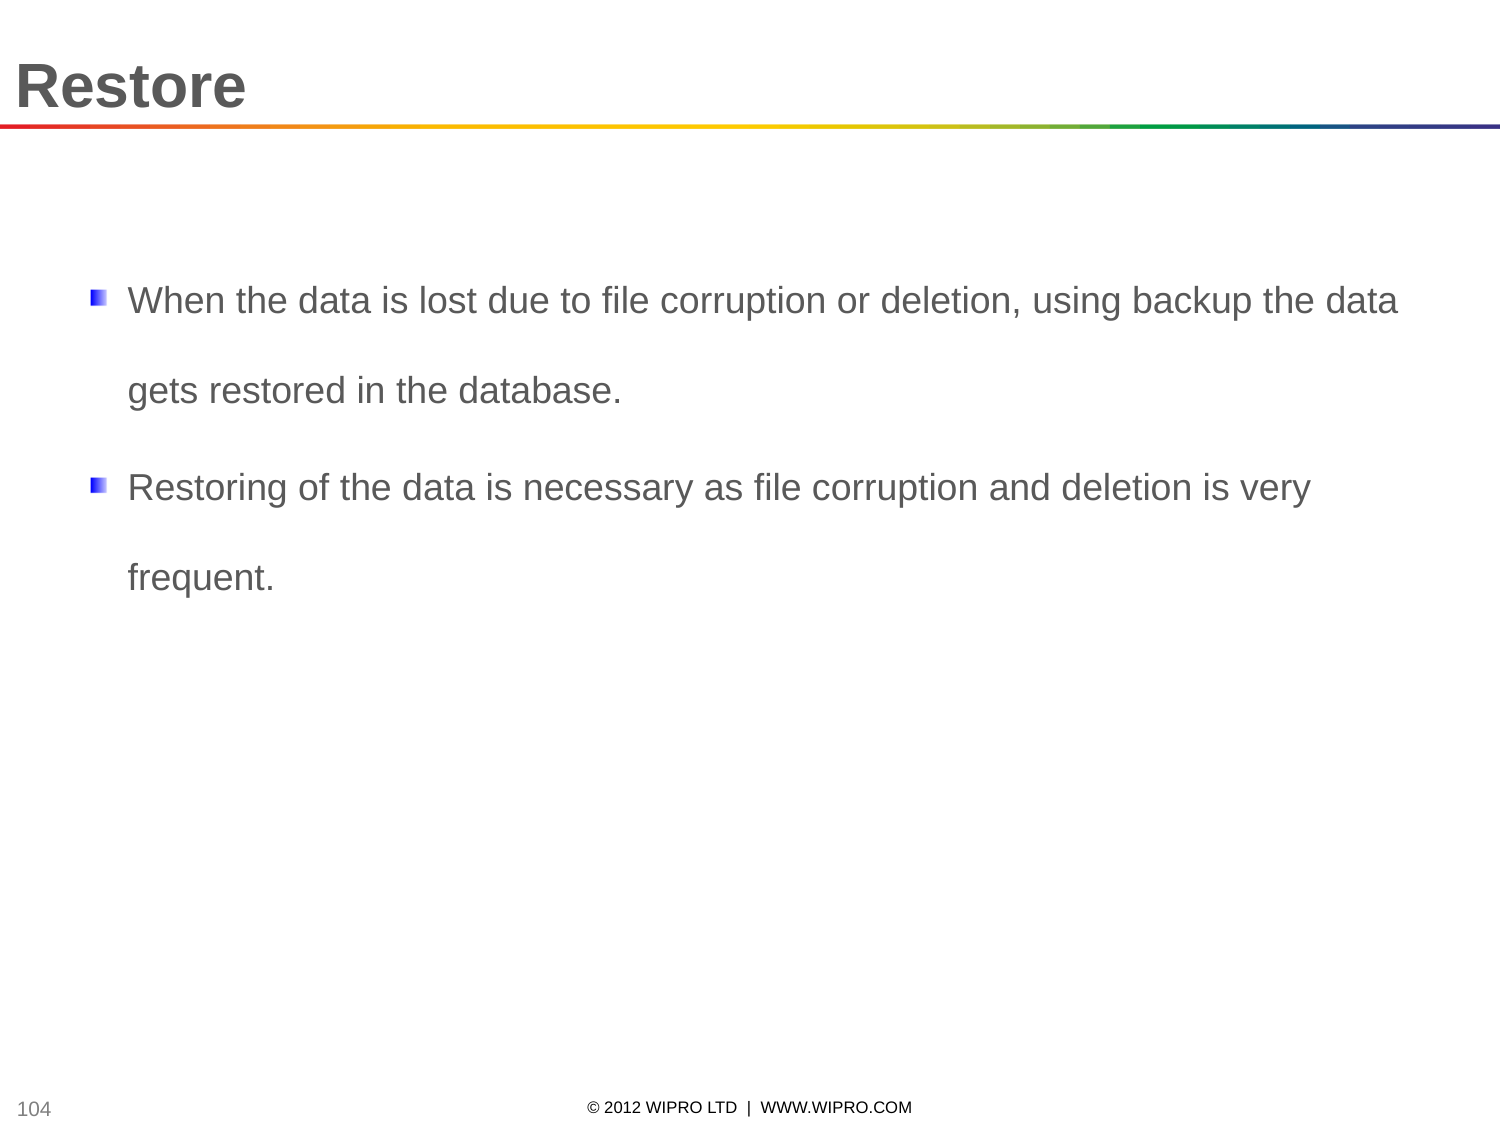

Restore
When the data is lost due to file corruption or deletion, using backup the data gets restored in the database.
Restoring of the data is necessary as file corruption and deletion is very frequent.